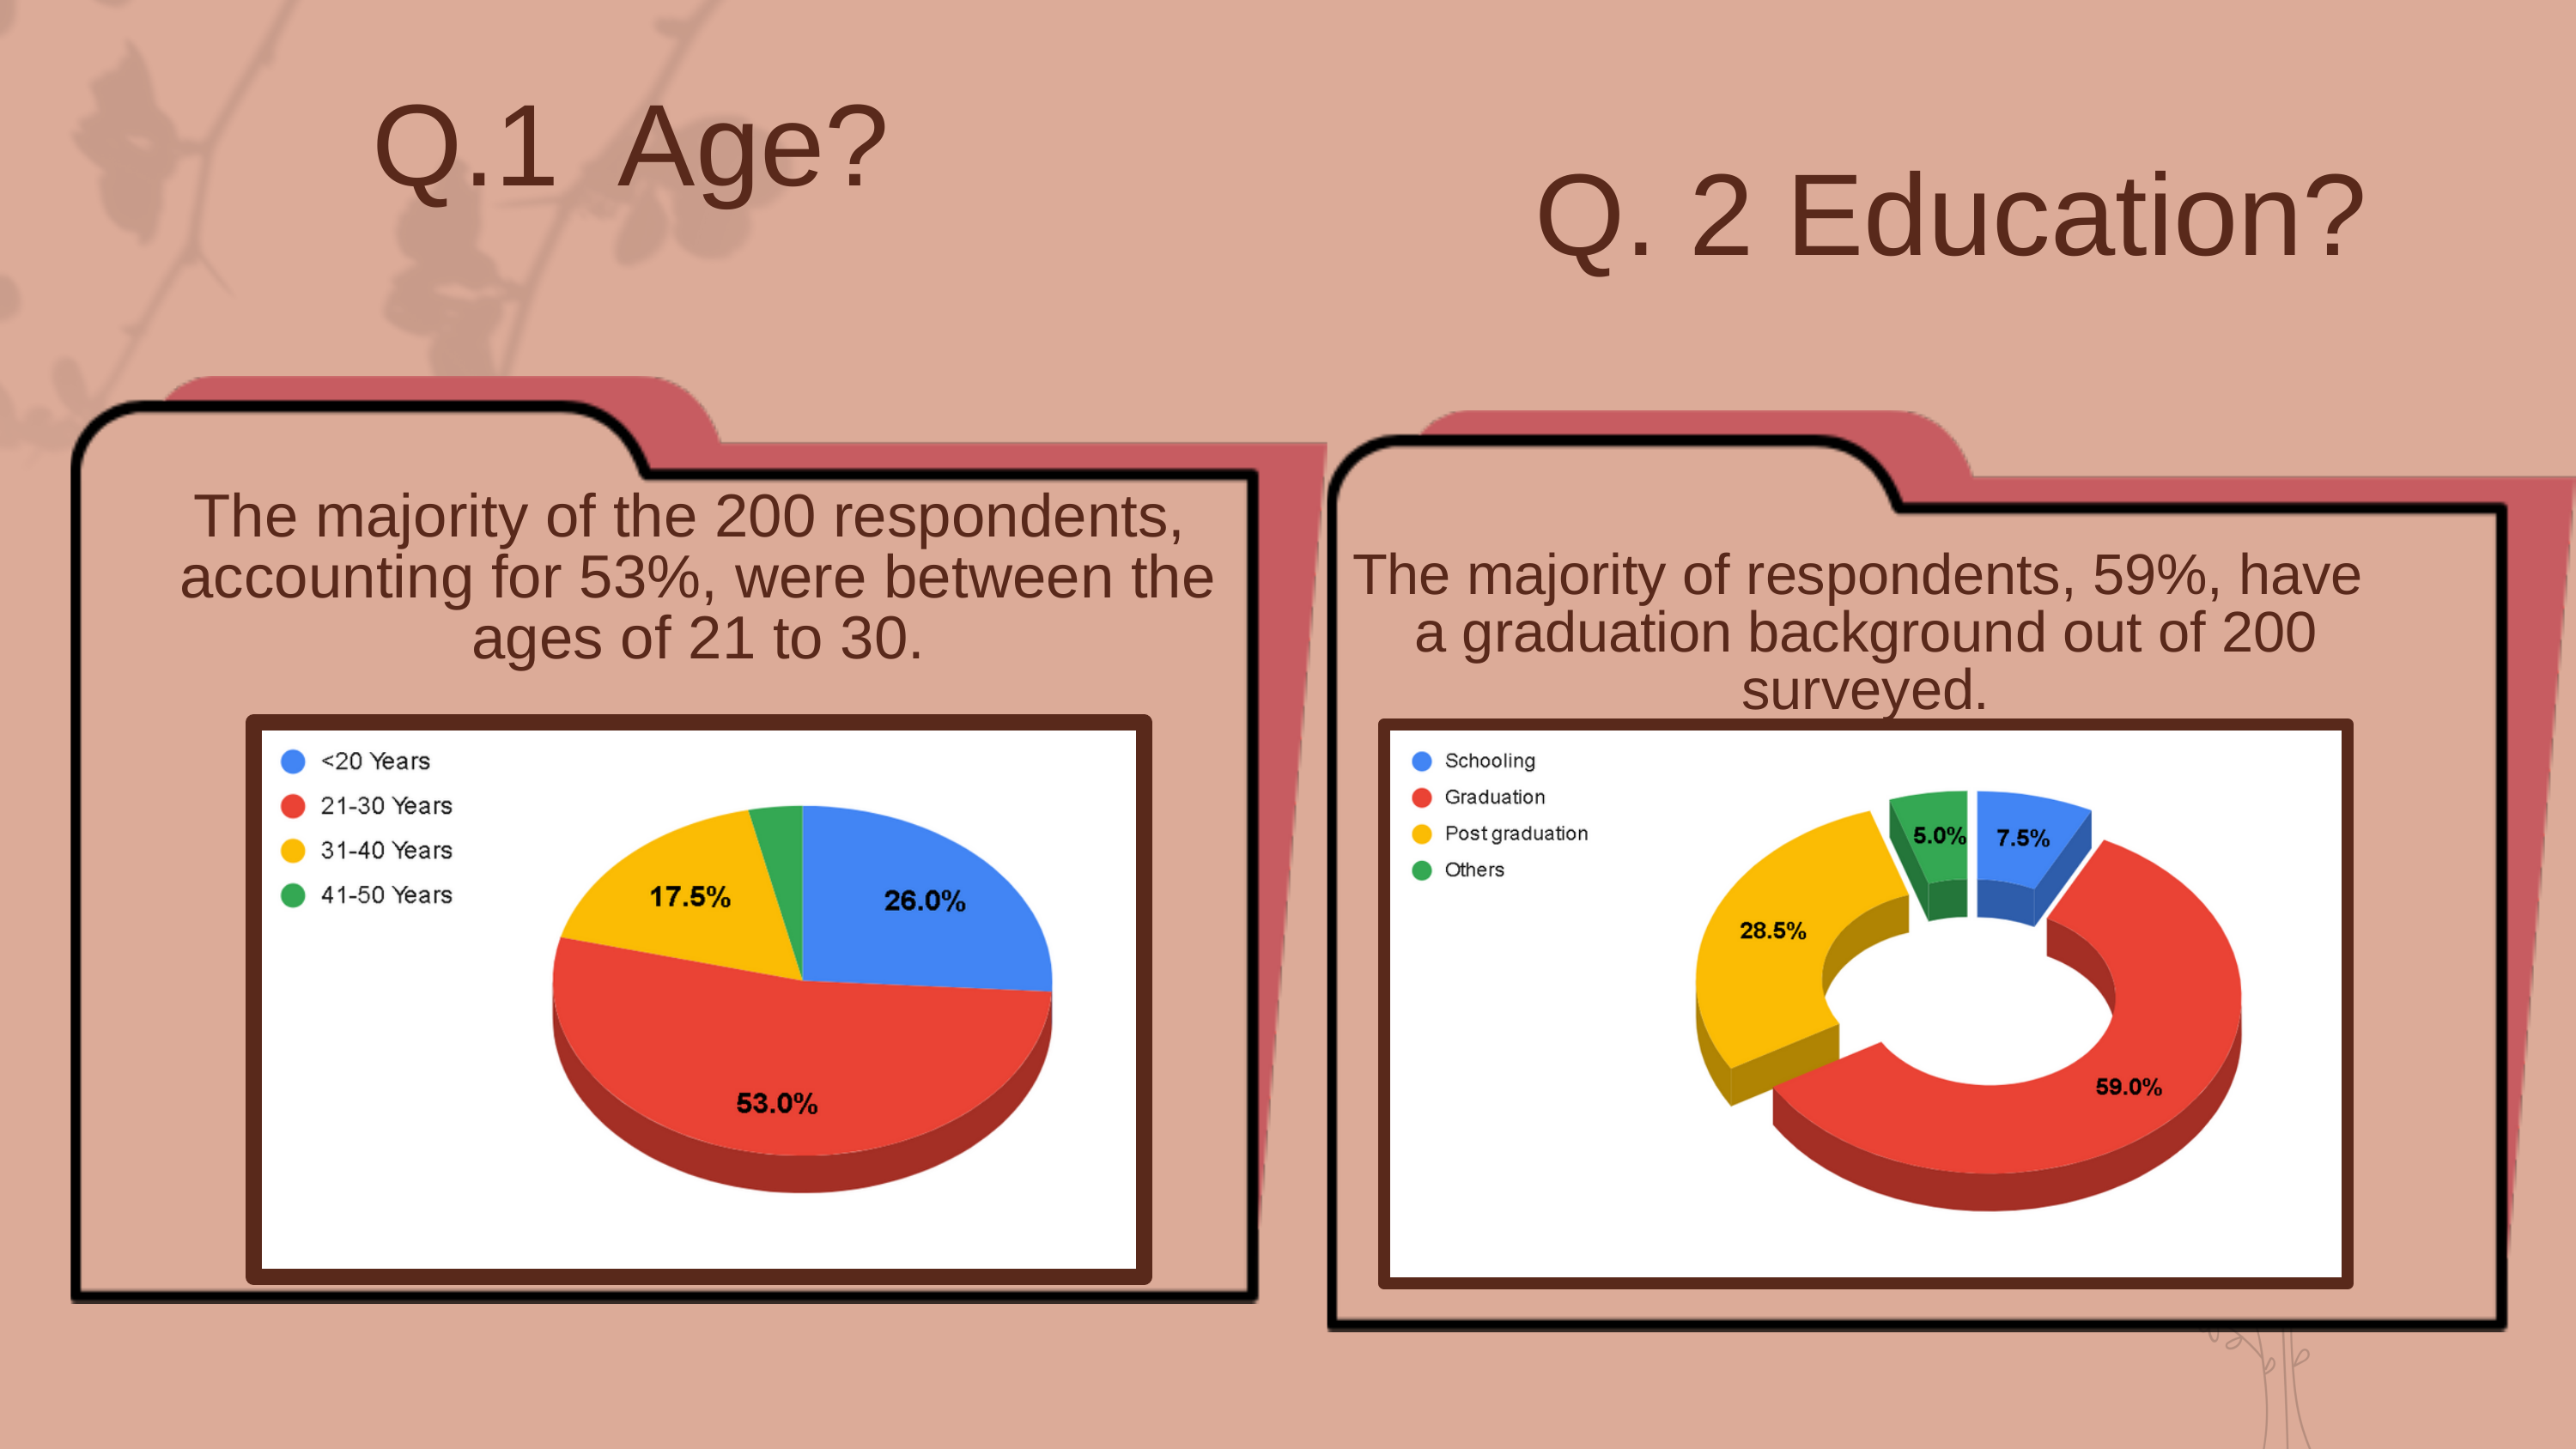

Q.1  Age?
Q. 2 Education?

The majority of the 200 respondents,
accounting for 53%, were between the ages of 21 to 30.
The majority of respondents, 59%, have
a graduation background out of 200 surveyed.